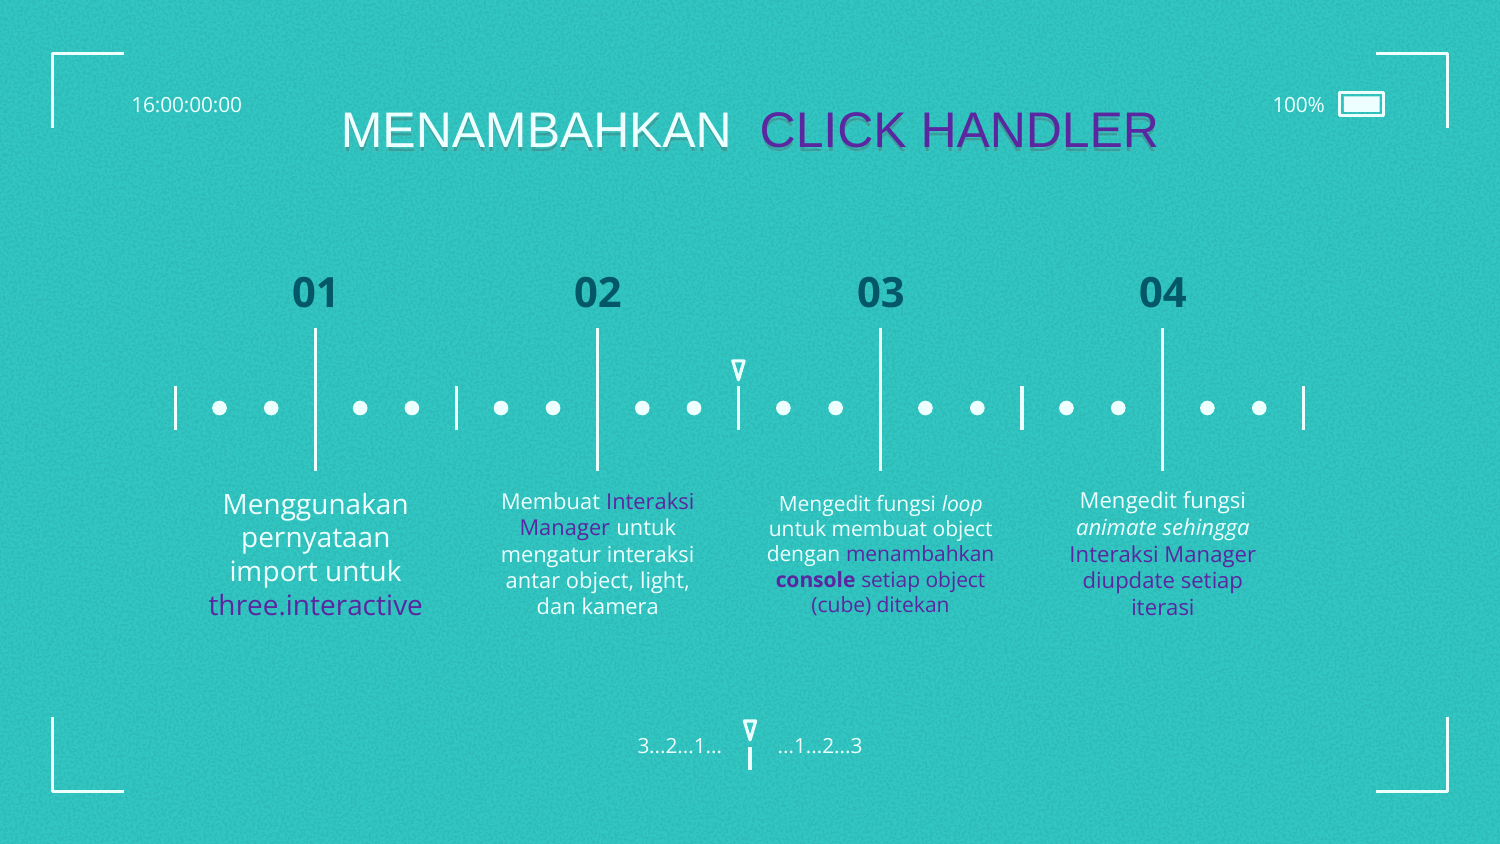

16:00:00:00
100%
# MENAMBAHKAN  CLICK HANDLER

01
02
03
04

Menggunakan pernyataan import untuk three.interactive
Membuat Interaksi Manager untuk mengatur interaksi antar object, light, dan kamera
Mengedit fungsi loop untuk membuat object dengan menambahkan console setiap object (cube) ditekan
Mengedit fungsi animate sehingga Interaksi Manager diupdate setiap iterasi